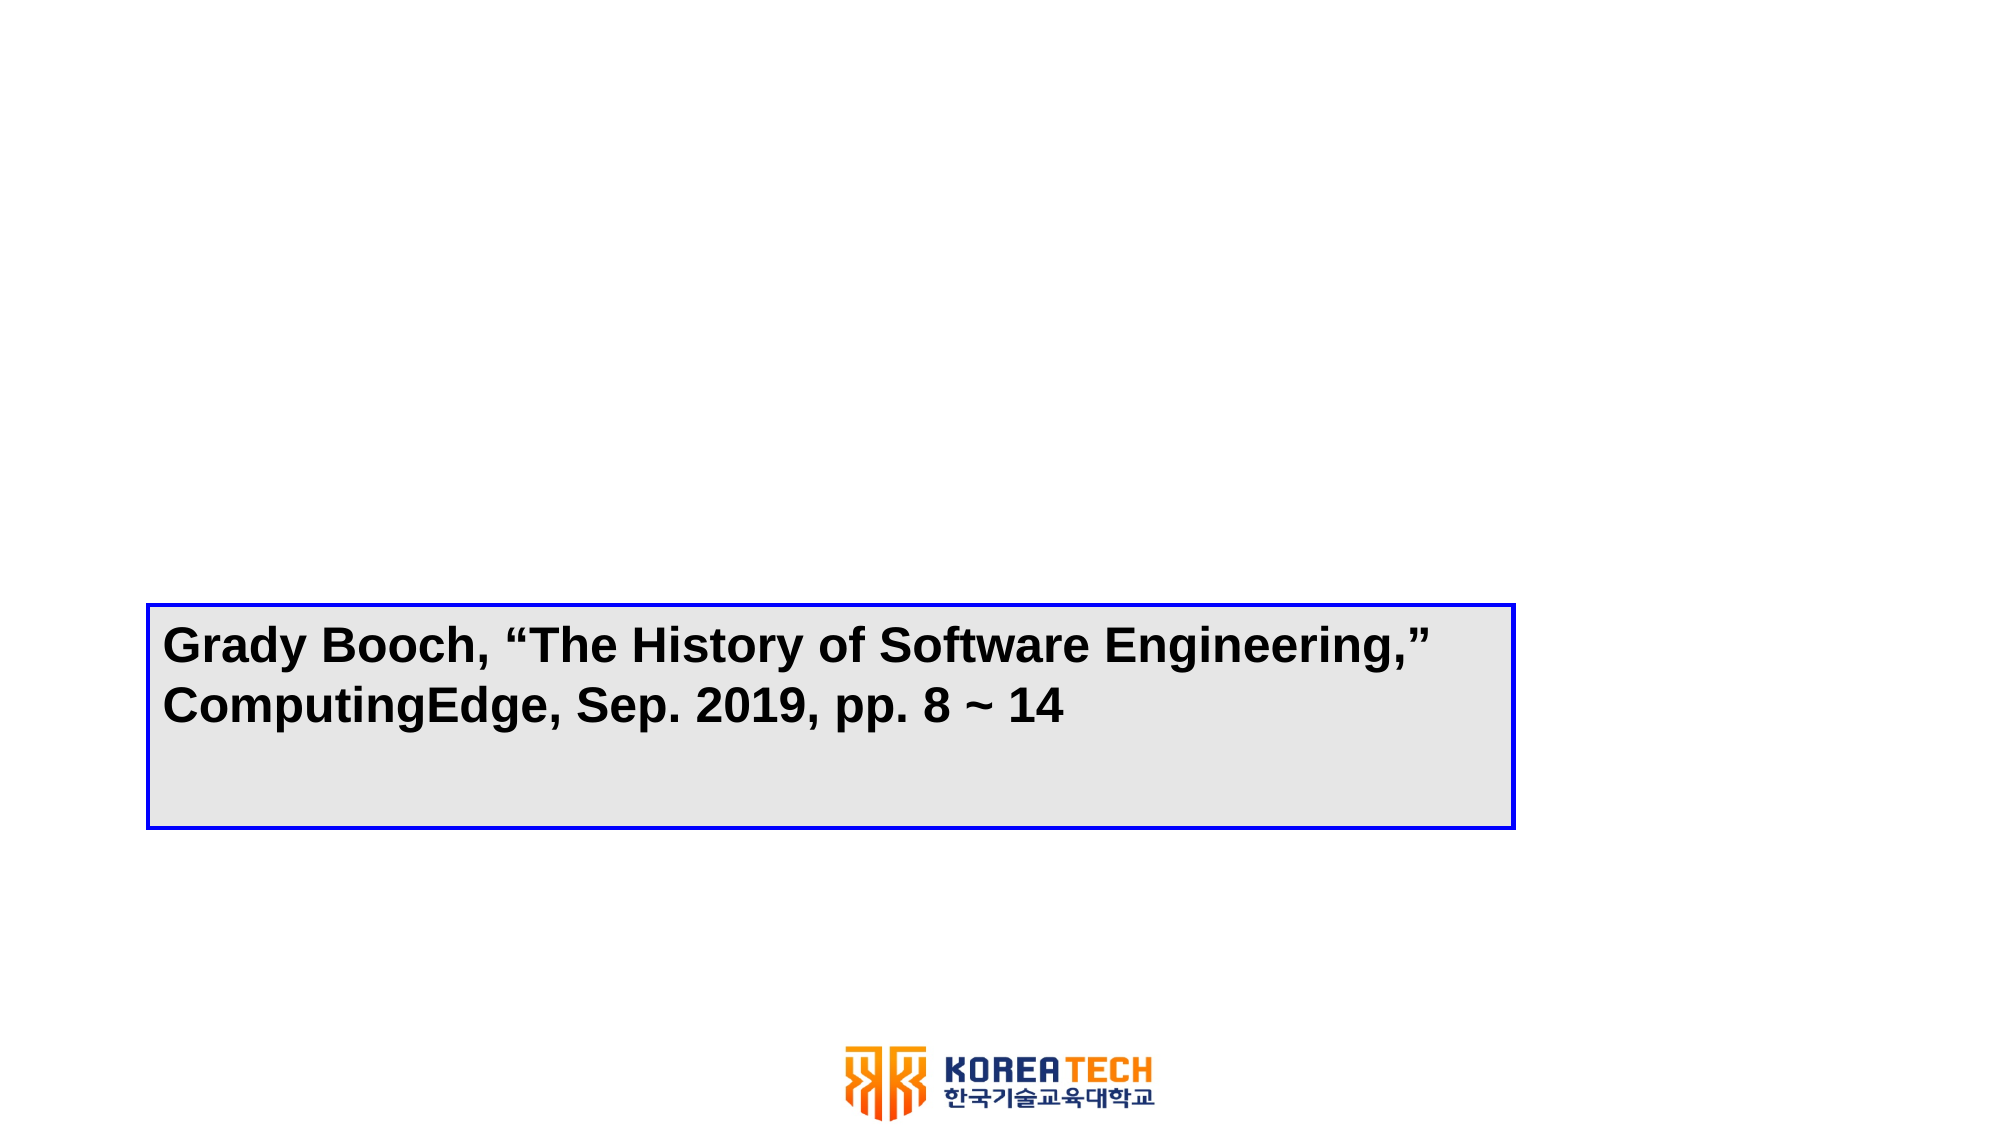

# Grady Booch, “The History of Software Engineering,” ComputingEdge, Sep. 2019, pp. 8 ~ 14